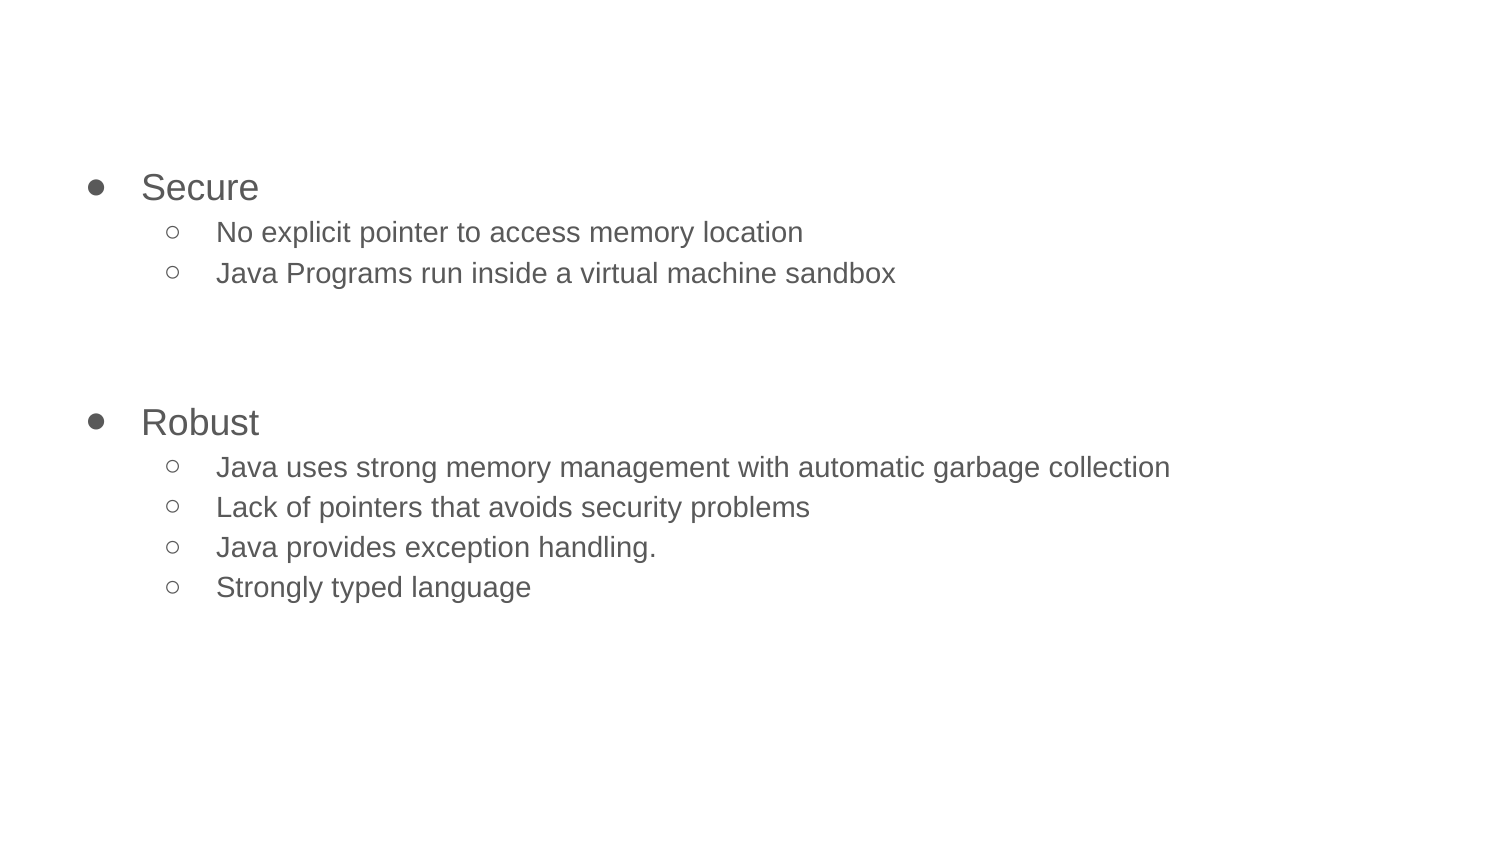

Secure
No explicit pointer to access memory location
Java Programs run inside a virtual machine sandbox

Robust
Java uses strong memory management with automatic garbage collection
Lack of pointers that avoids security problems
Java provides exception handling.
Strongly typed language